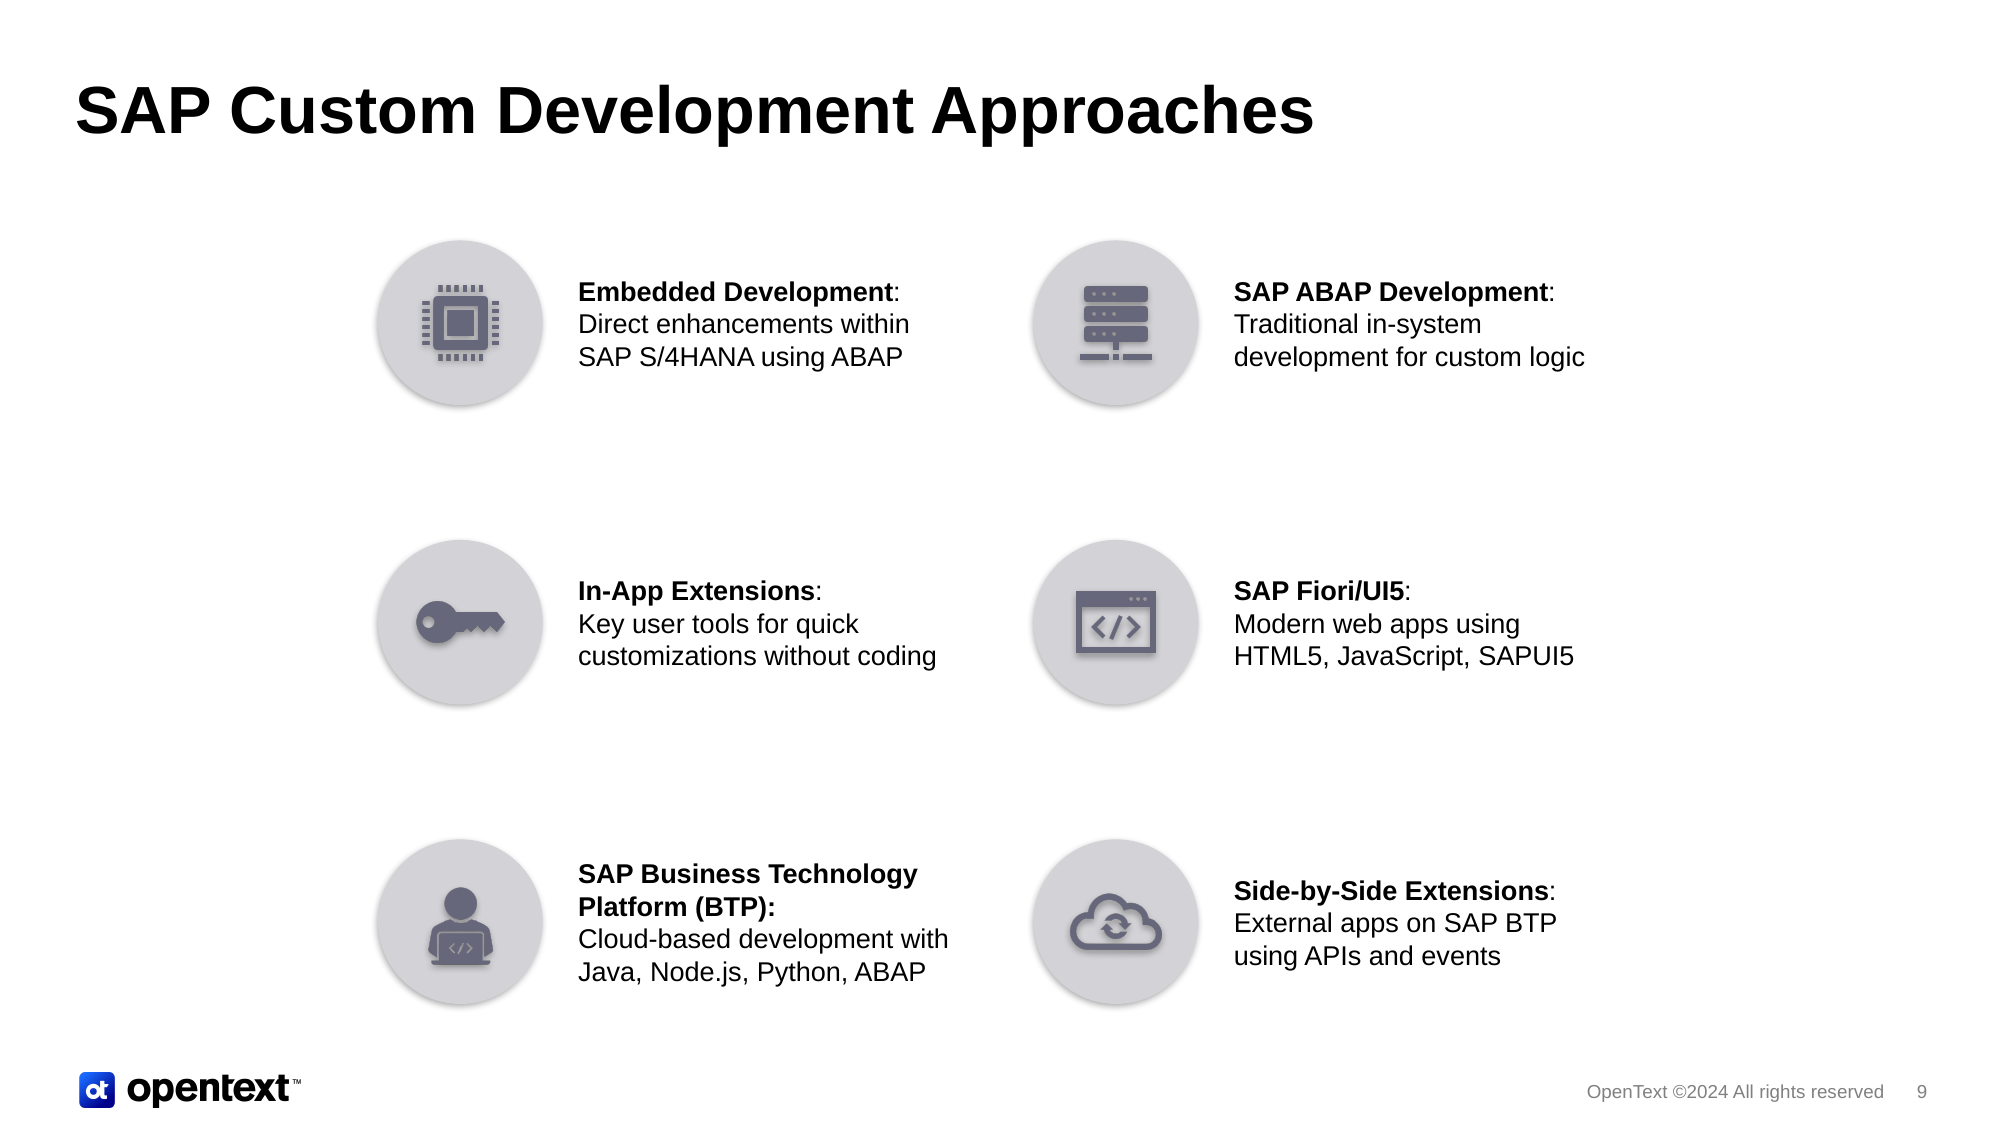

# SAP Custom Development Approaches
Embedded Development: Direct enhancements within SAP S/4HANA using ABAP
SAP ABAP Development: Traditional in-system development for custom logic
In-App Extensions:
Key user tools for quick customizations without coding
SAP Fiori/UI5:
Modern web apps using HTML5, JavaScript, SAPUI5
SAP Business Technology Platform (BTP):
Cloud-based development with Java, Node.js, Python, ABAP
Side-by-Side Extensions: External apps on SAP BTP using APIs and events